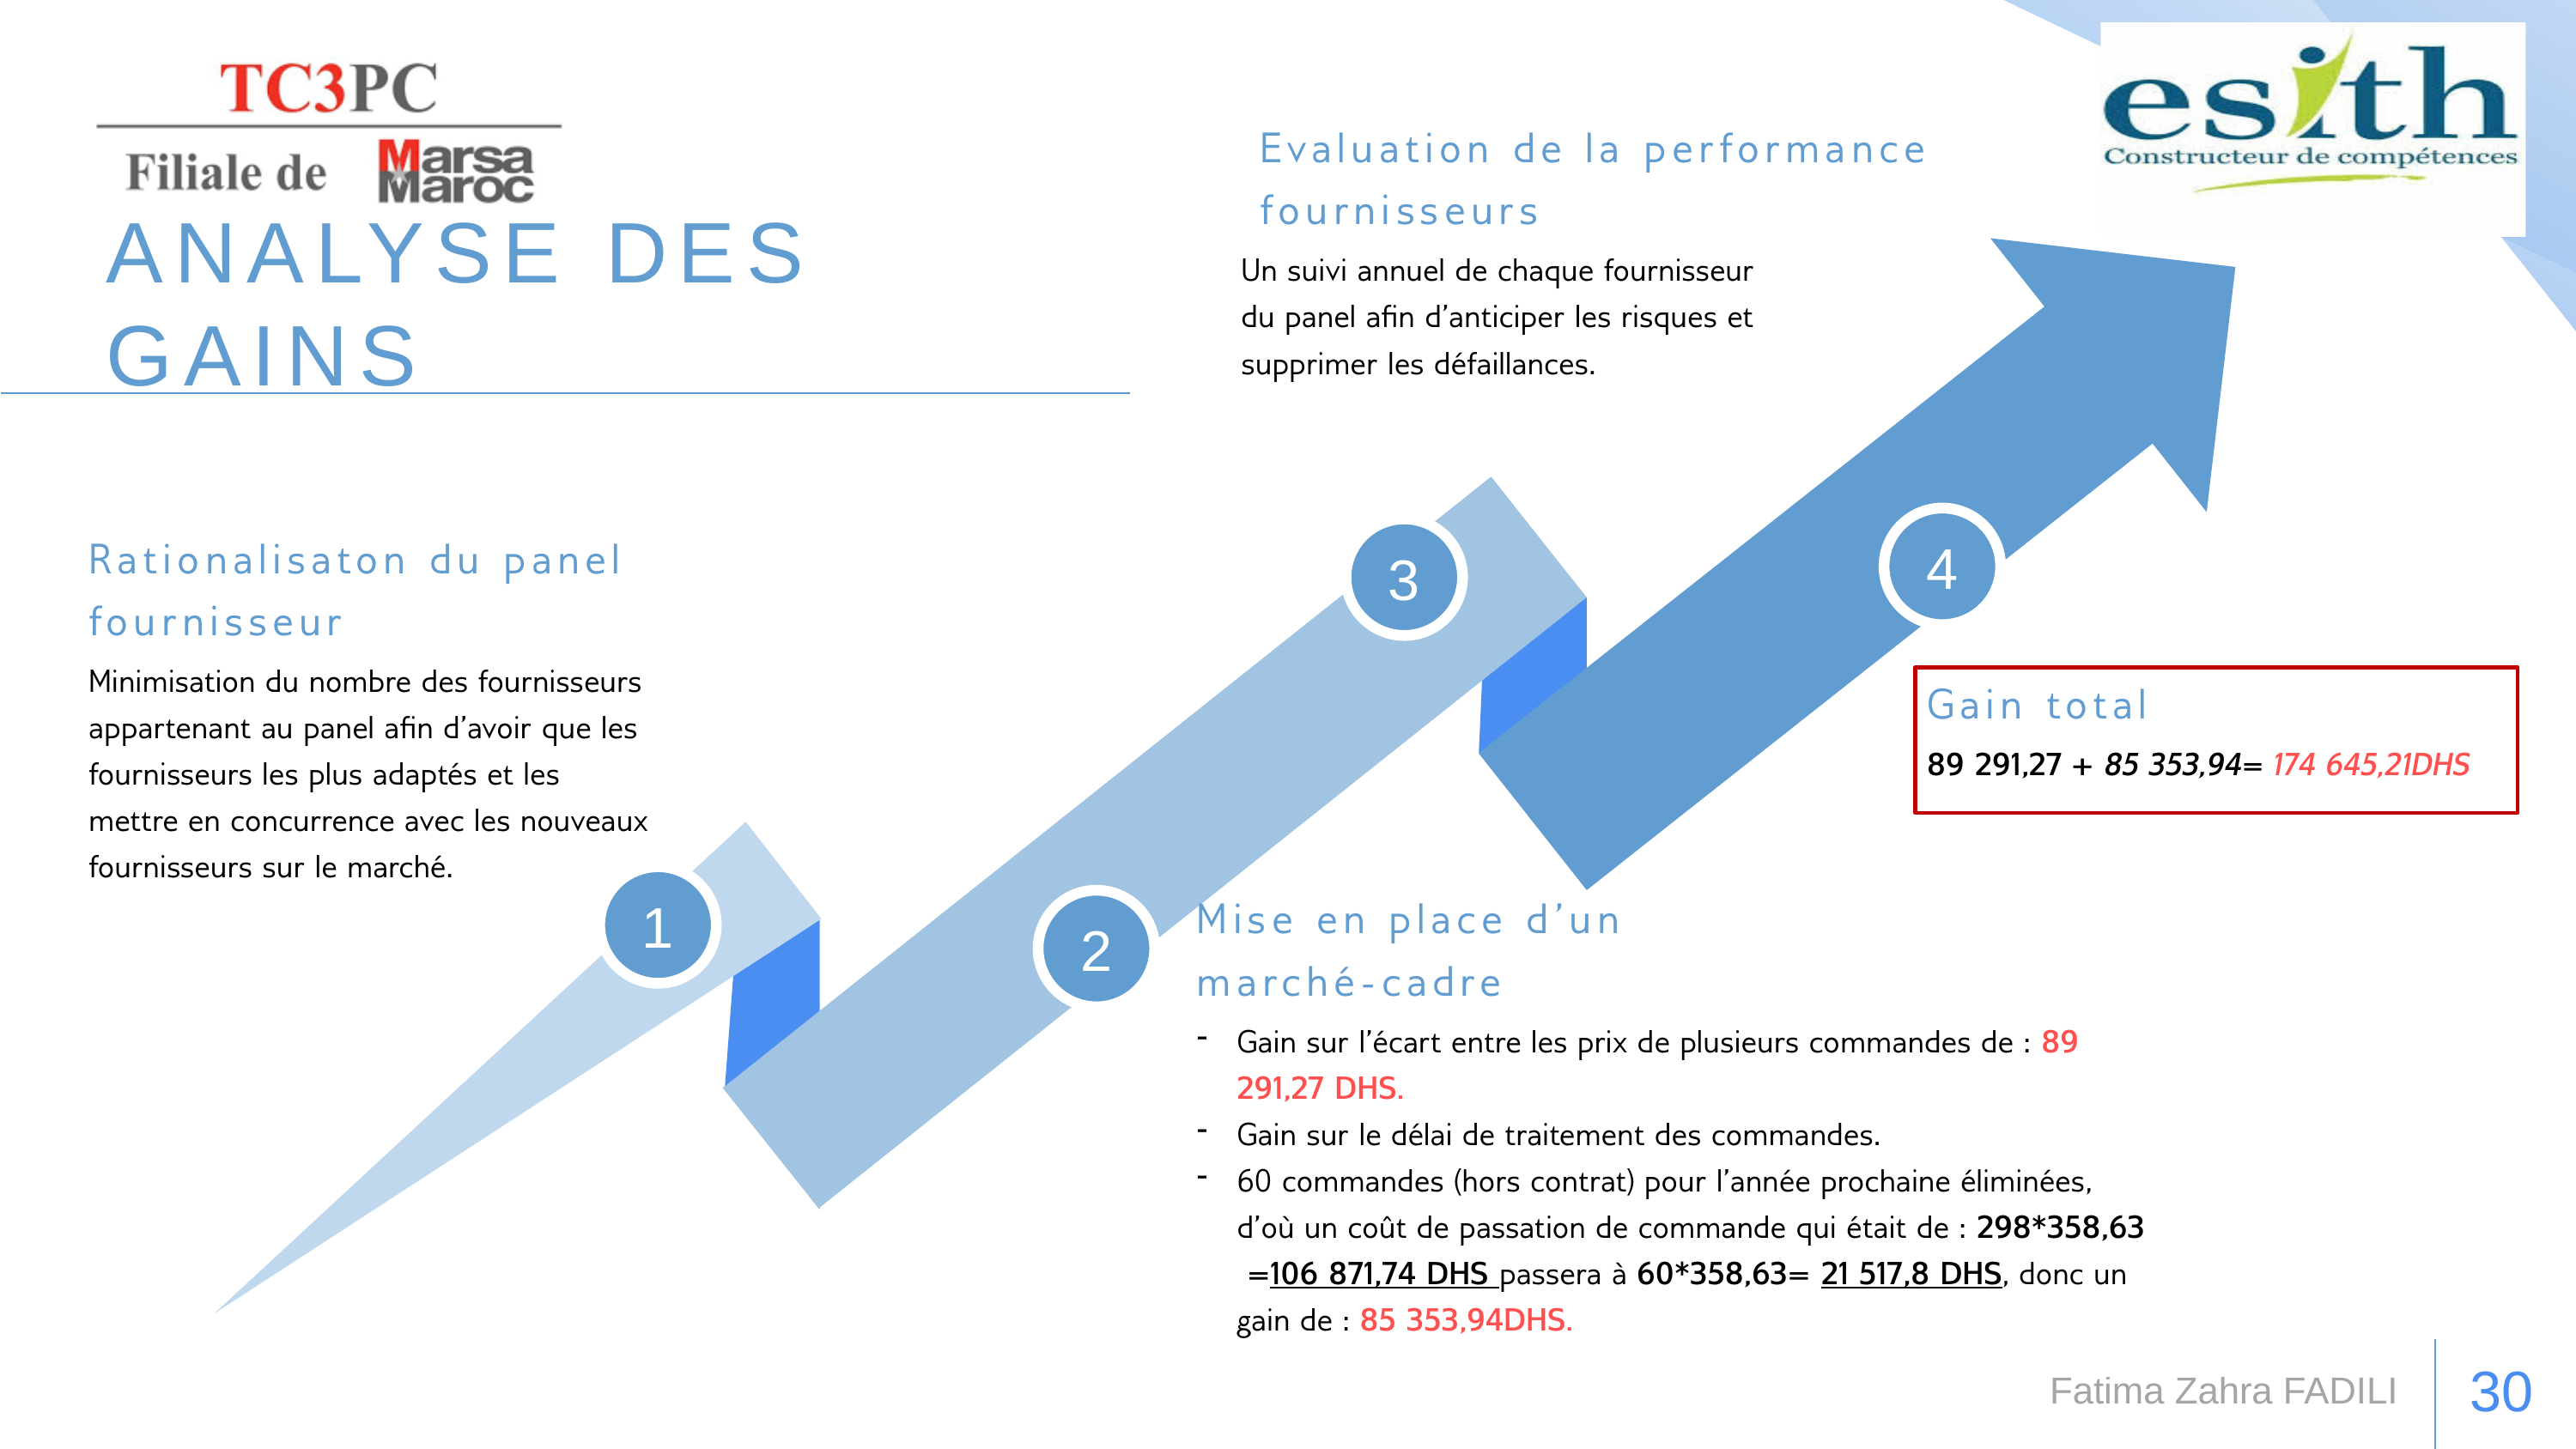

Evaluation de la performance fournisseurs
ANALYSE DES GAINS
Un suivi annuel de chaque fournisseur du panel afin d’anticiper les risques et supprimer les défaillances.
Rationalisaton du panel fournisseur
Minimisation du nombre des fournisseurs appartenant au panel afin d’avoir que les fournisseurs les plus adaptés et les mettre en concurrence avec les nouveaux fournisseurs sur le marché.
Gain total

89 291,27 + 85 353,94= 174 645,21DHS
Mise en place d’un marché-cadre
Gain sur l’écart entre les prix de plusieurs commandes de : 89 291,27 DHS.
Gain sur le délai de traitement des commandes.
60 commandes (hors contrat) pour l’année prochaine éliminées, d’où un coût de passation de commande qui était de : 298*358,63  =106 871,74 DHS passera à 60*358,63= 21 517,8 DHS, donc un gain de : 85 353,94DHS.

Fatima Zahra FADILI
30